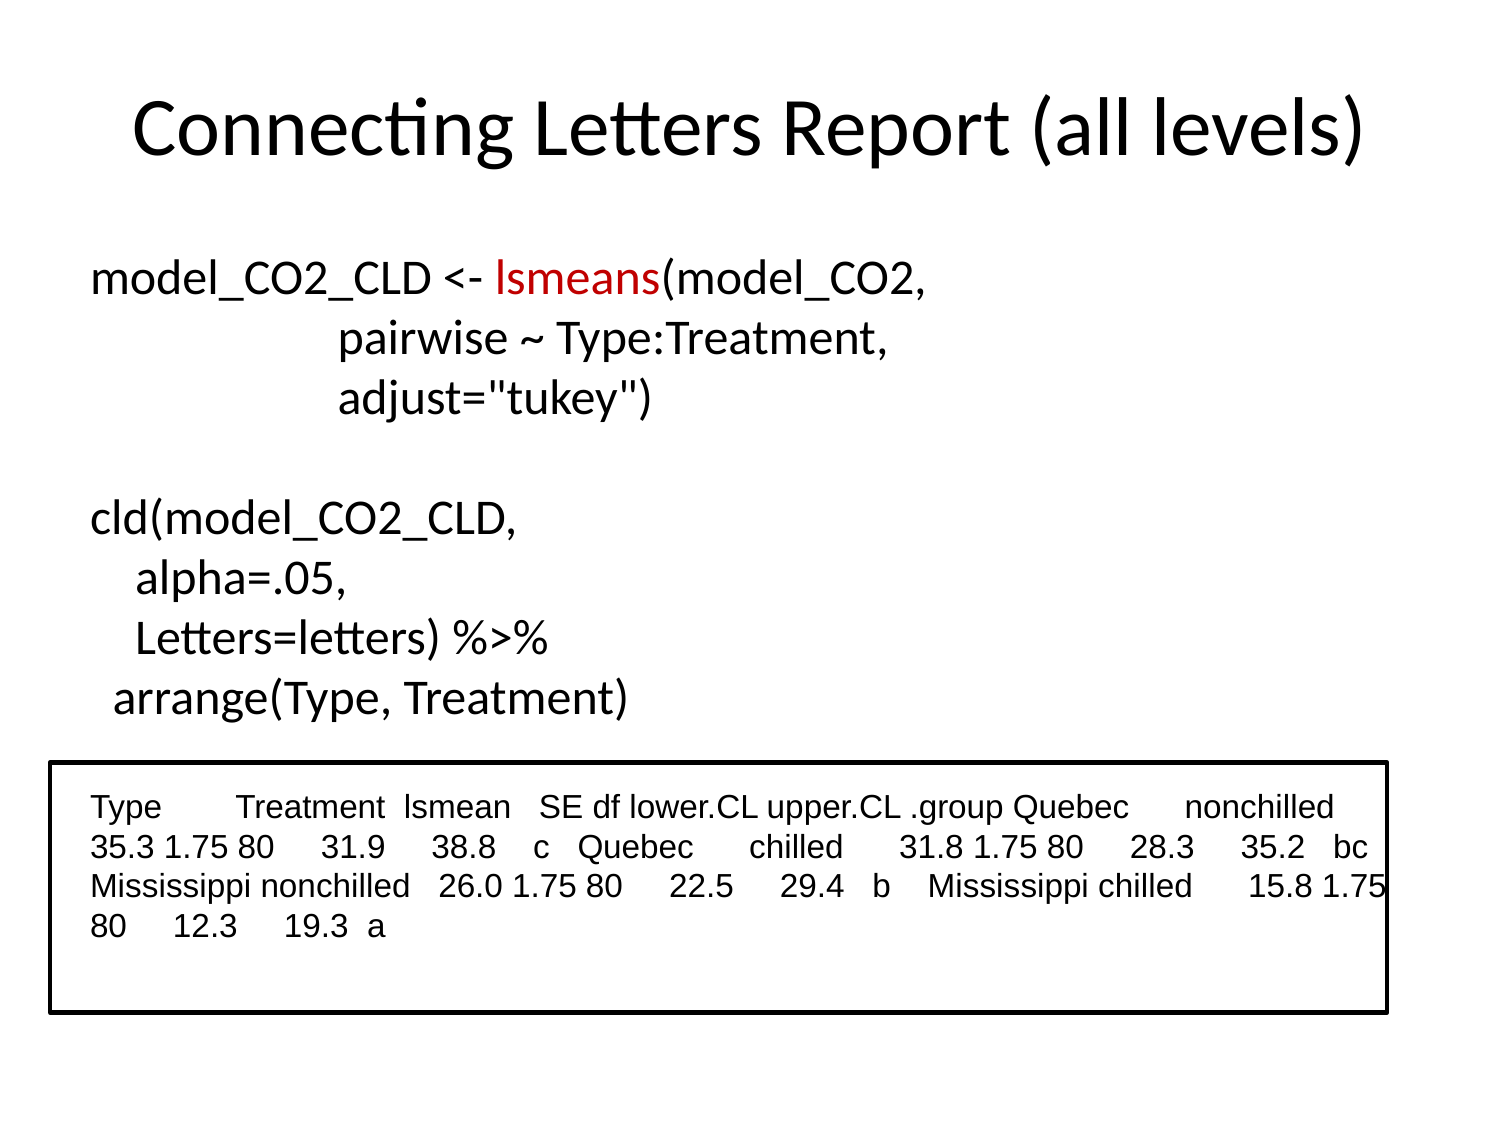

# Connecting Letters Report (all levels)
model_CO2_CLD <- lsmeans(model_CO2,
                      pairwise ~ Type:Treatment,
                      adjust="tukey")

cld(model_CO2_CLD,
    alpha=.05,
    Letters=letters) %>%
  arrange(Type, Treatment)

Type        Treatment  lsmean   SE df lower.CL upper.CL .group Quebec      nonchilled   35.3 1.75 80     31.9     38.8    c   Quebec      chilled      31.8 1.75 80     28.3     35.2   bc   Mississippi nonchilled   26.0 1.75 80     22.5     29.4   b    Mississippi chilled      15.8 1.75 80     12.3     19.3  a